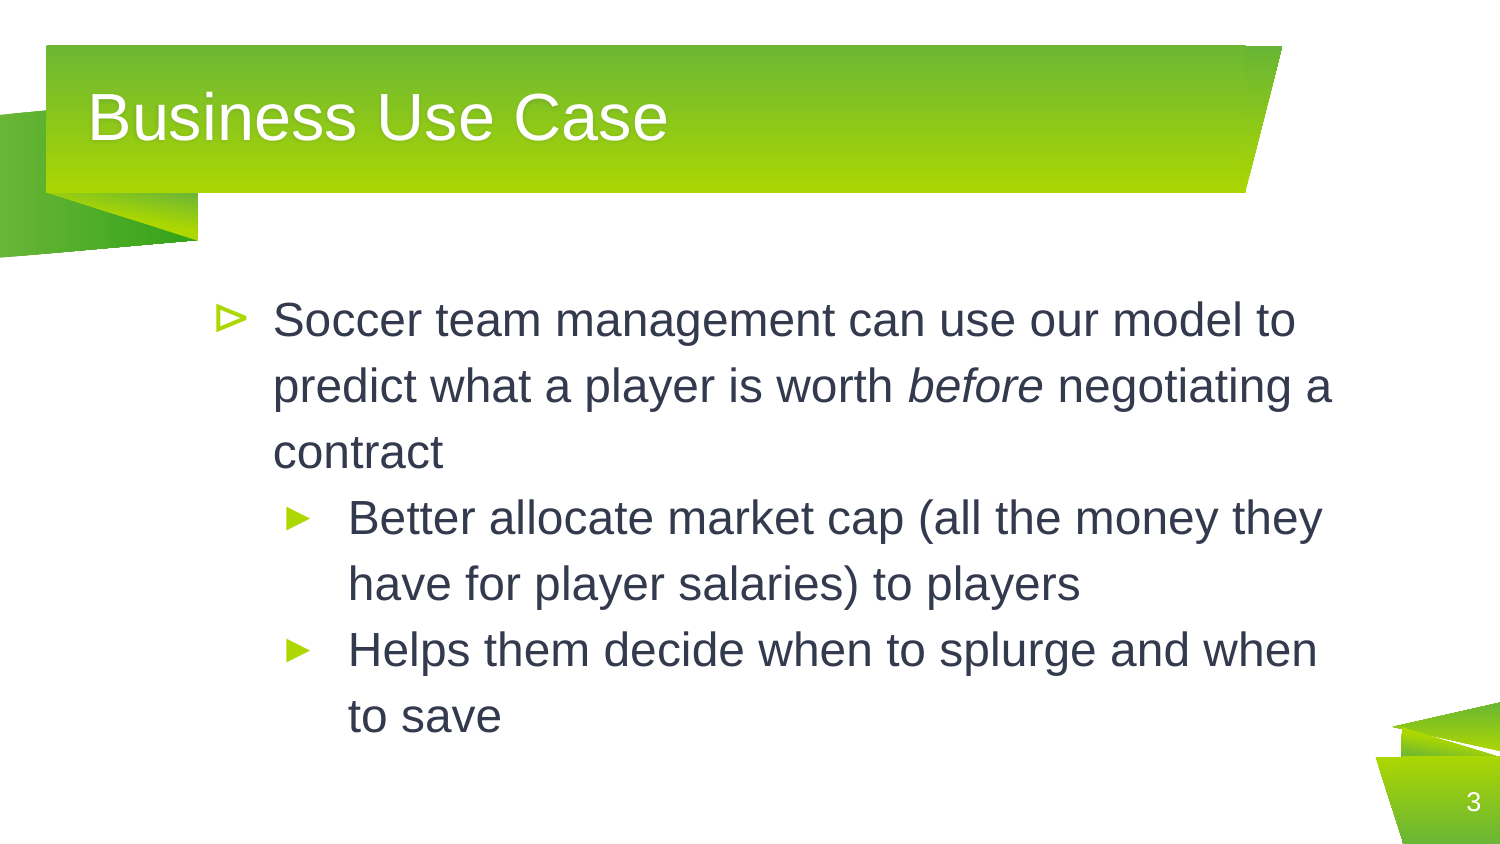

# Business Use Case
Soccer team management can use our model to predict what a player is worth before negotiating a contract
Better allocate market cap (all the money they have for player salaries) to players
Helps them decide when to splurge and when to save

3